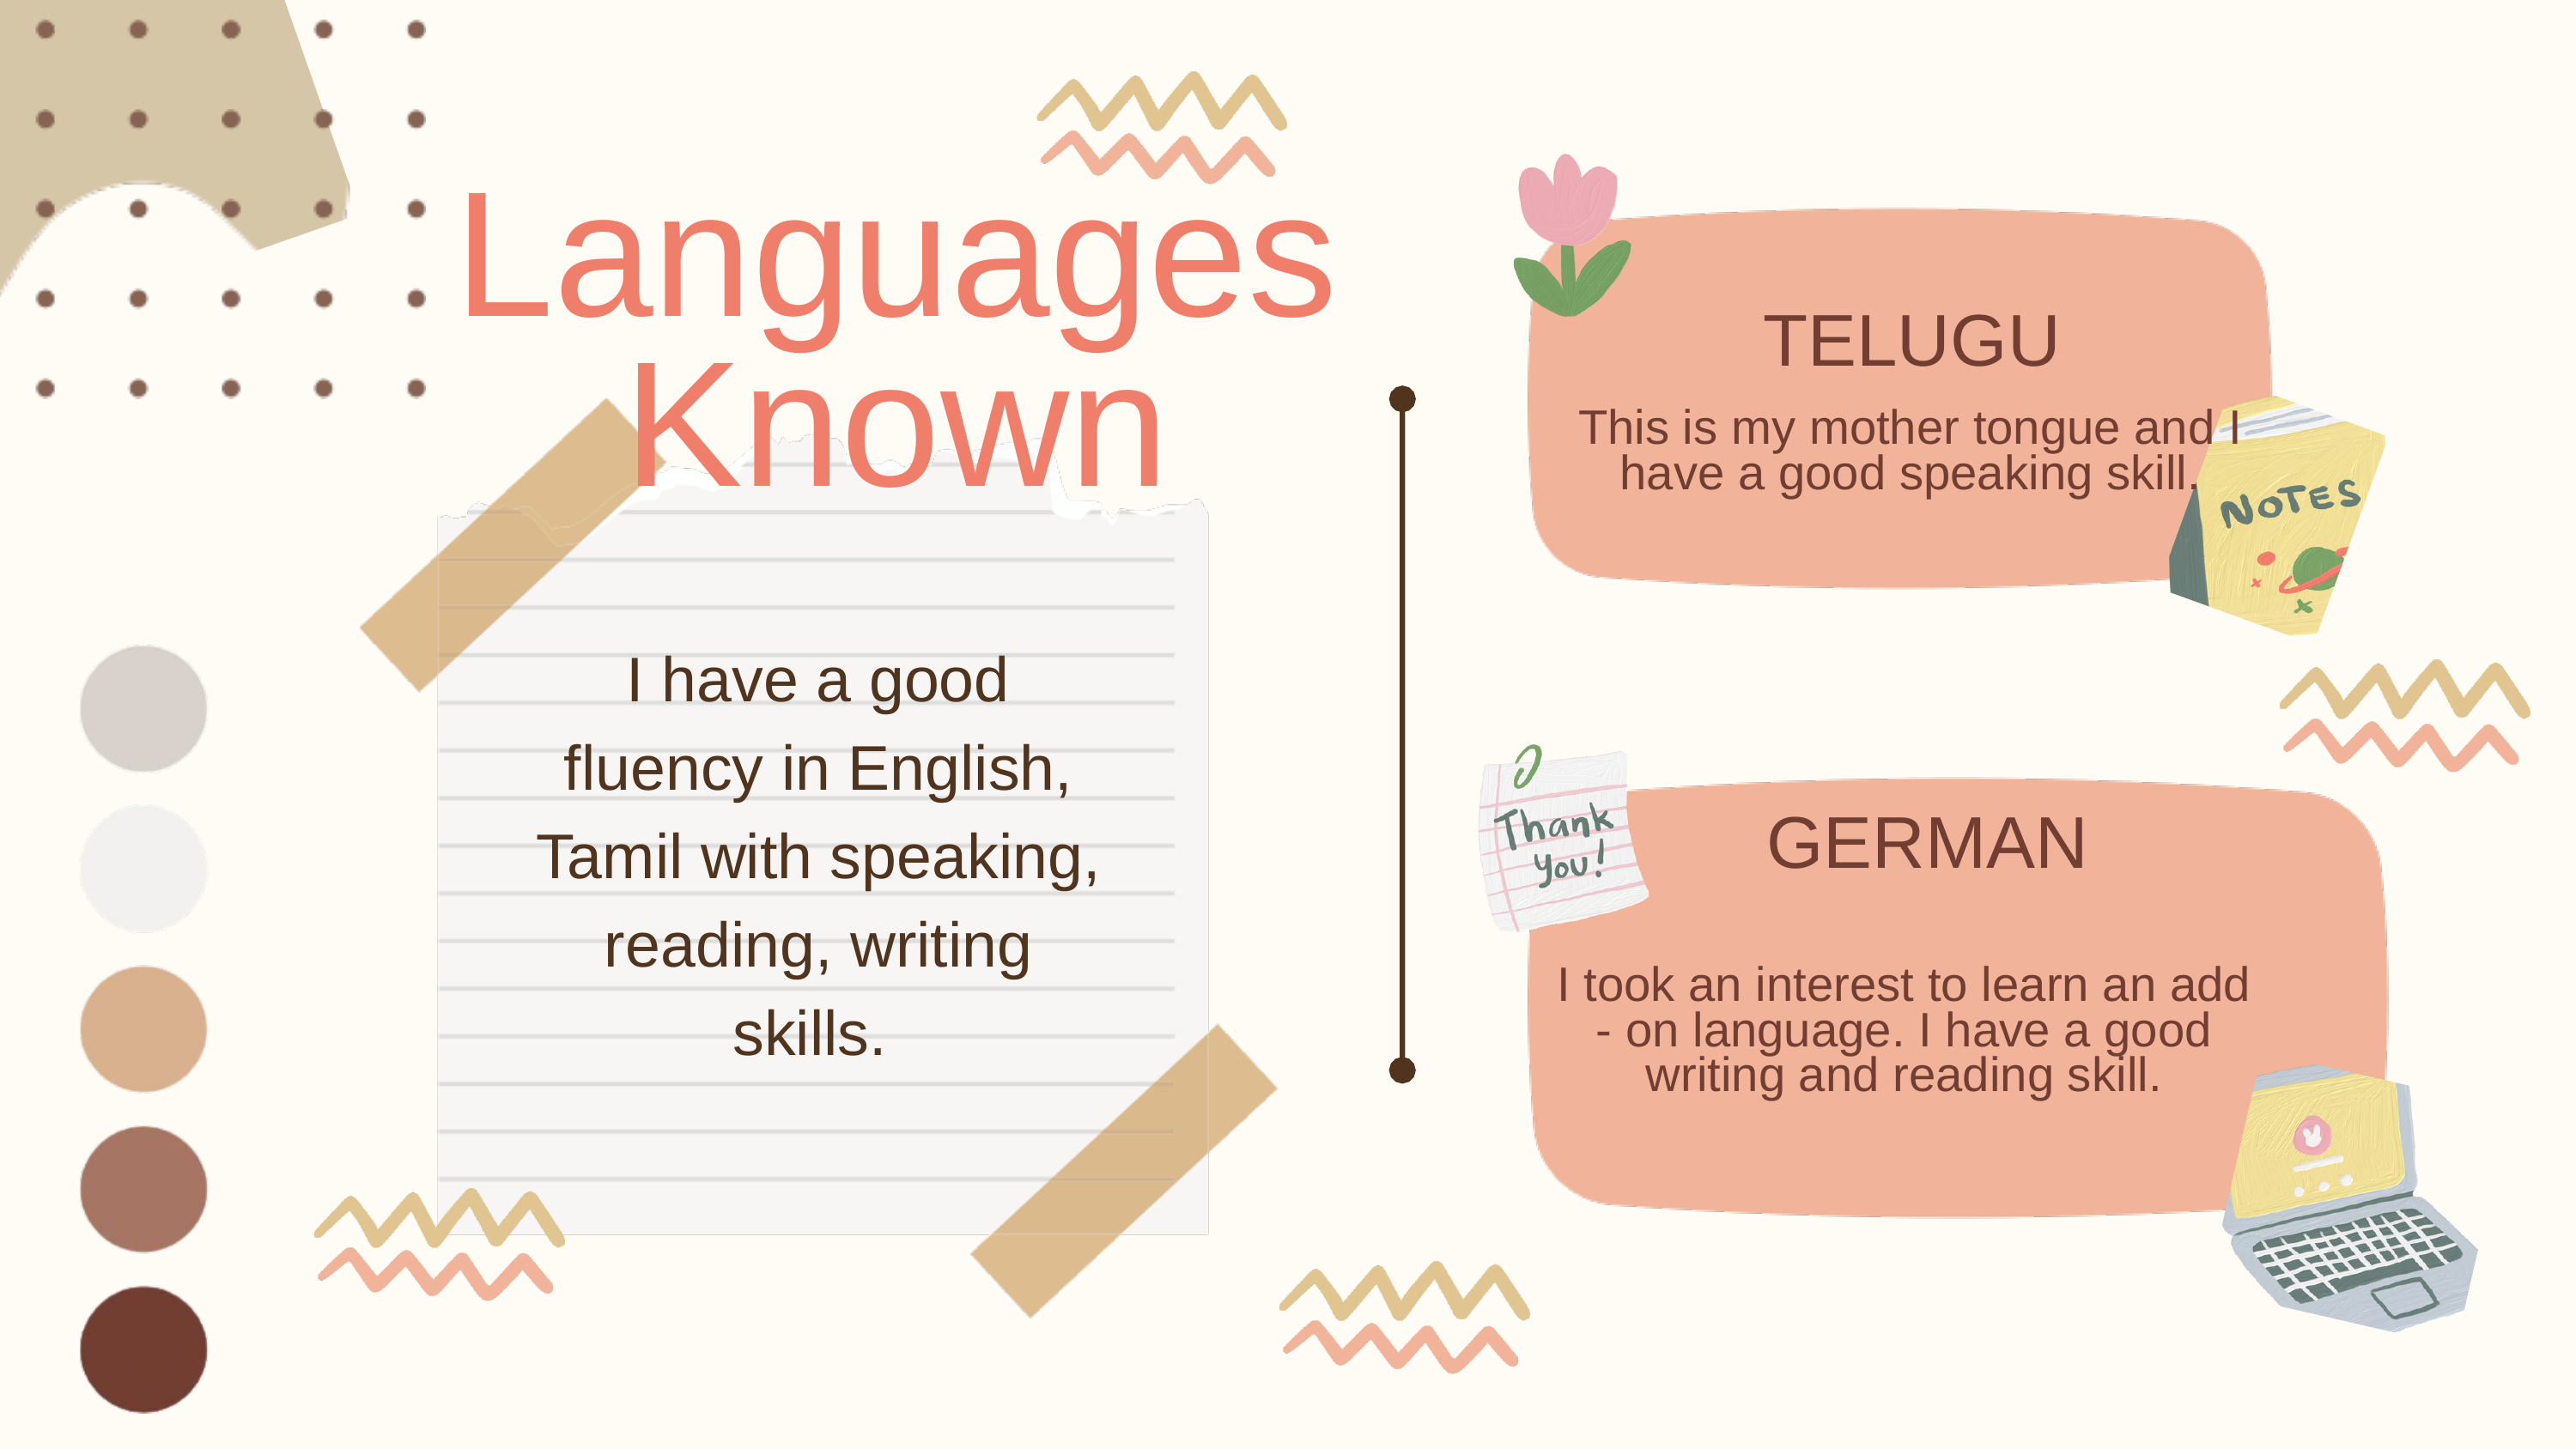

Languages Known

TELUGU

This is my mother tongue and I have a good speaking skill.
I have a good fluency in English, Tamil with speaking, reading, writing skills.

GERMAN
I took an interest to learn an add - on language. I have a good writing and reading skill.